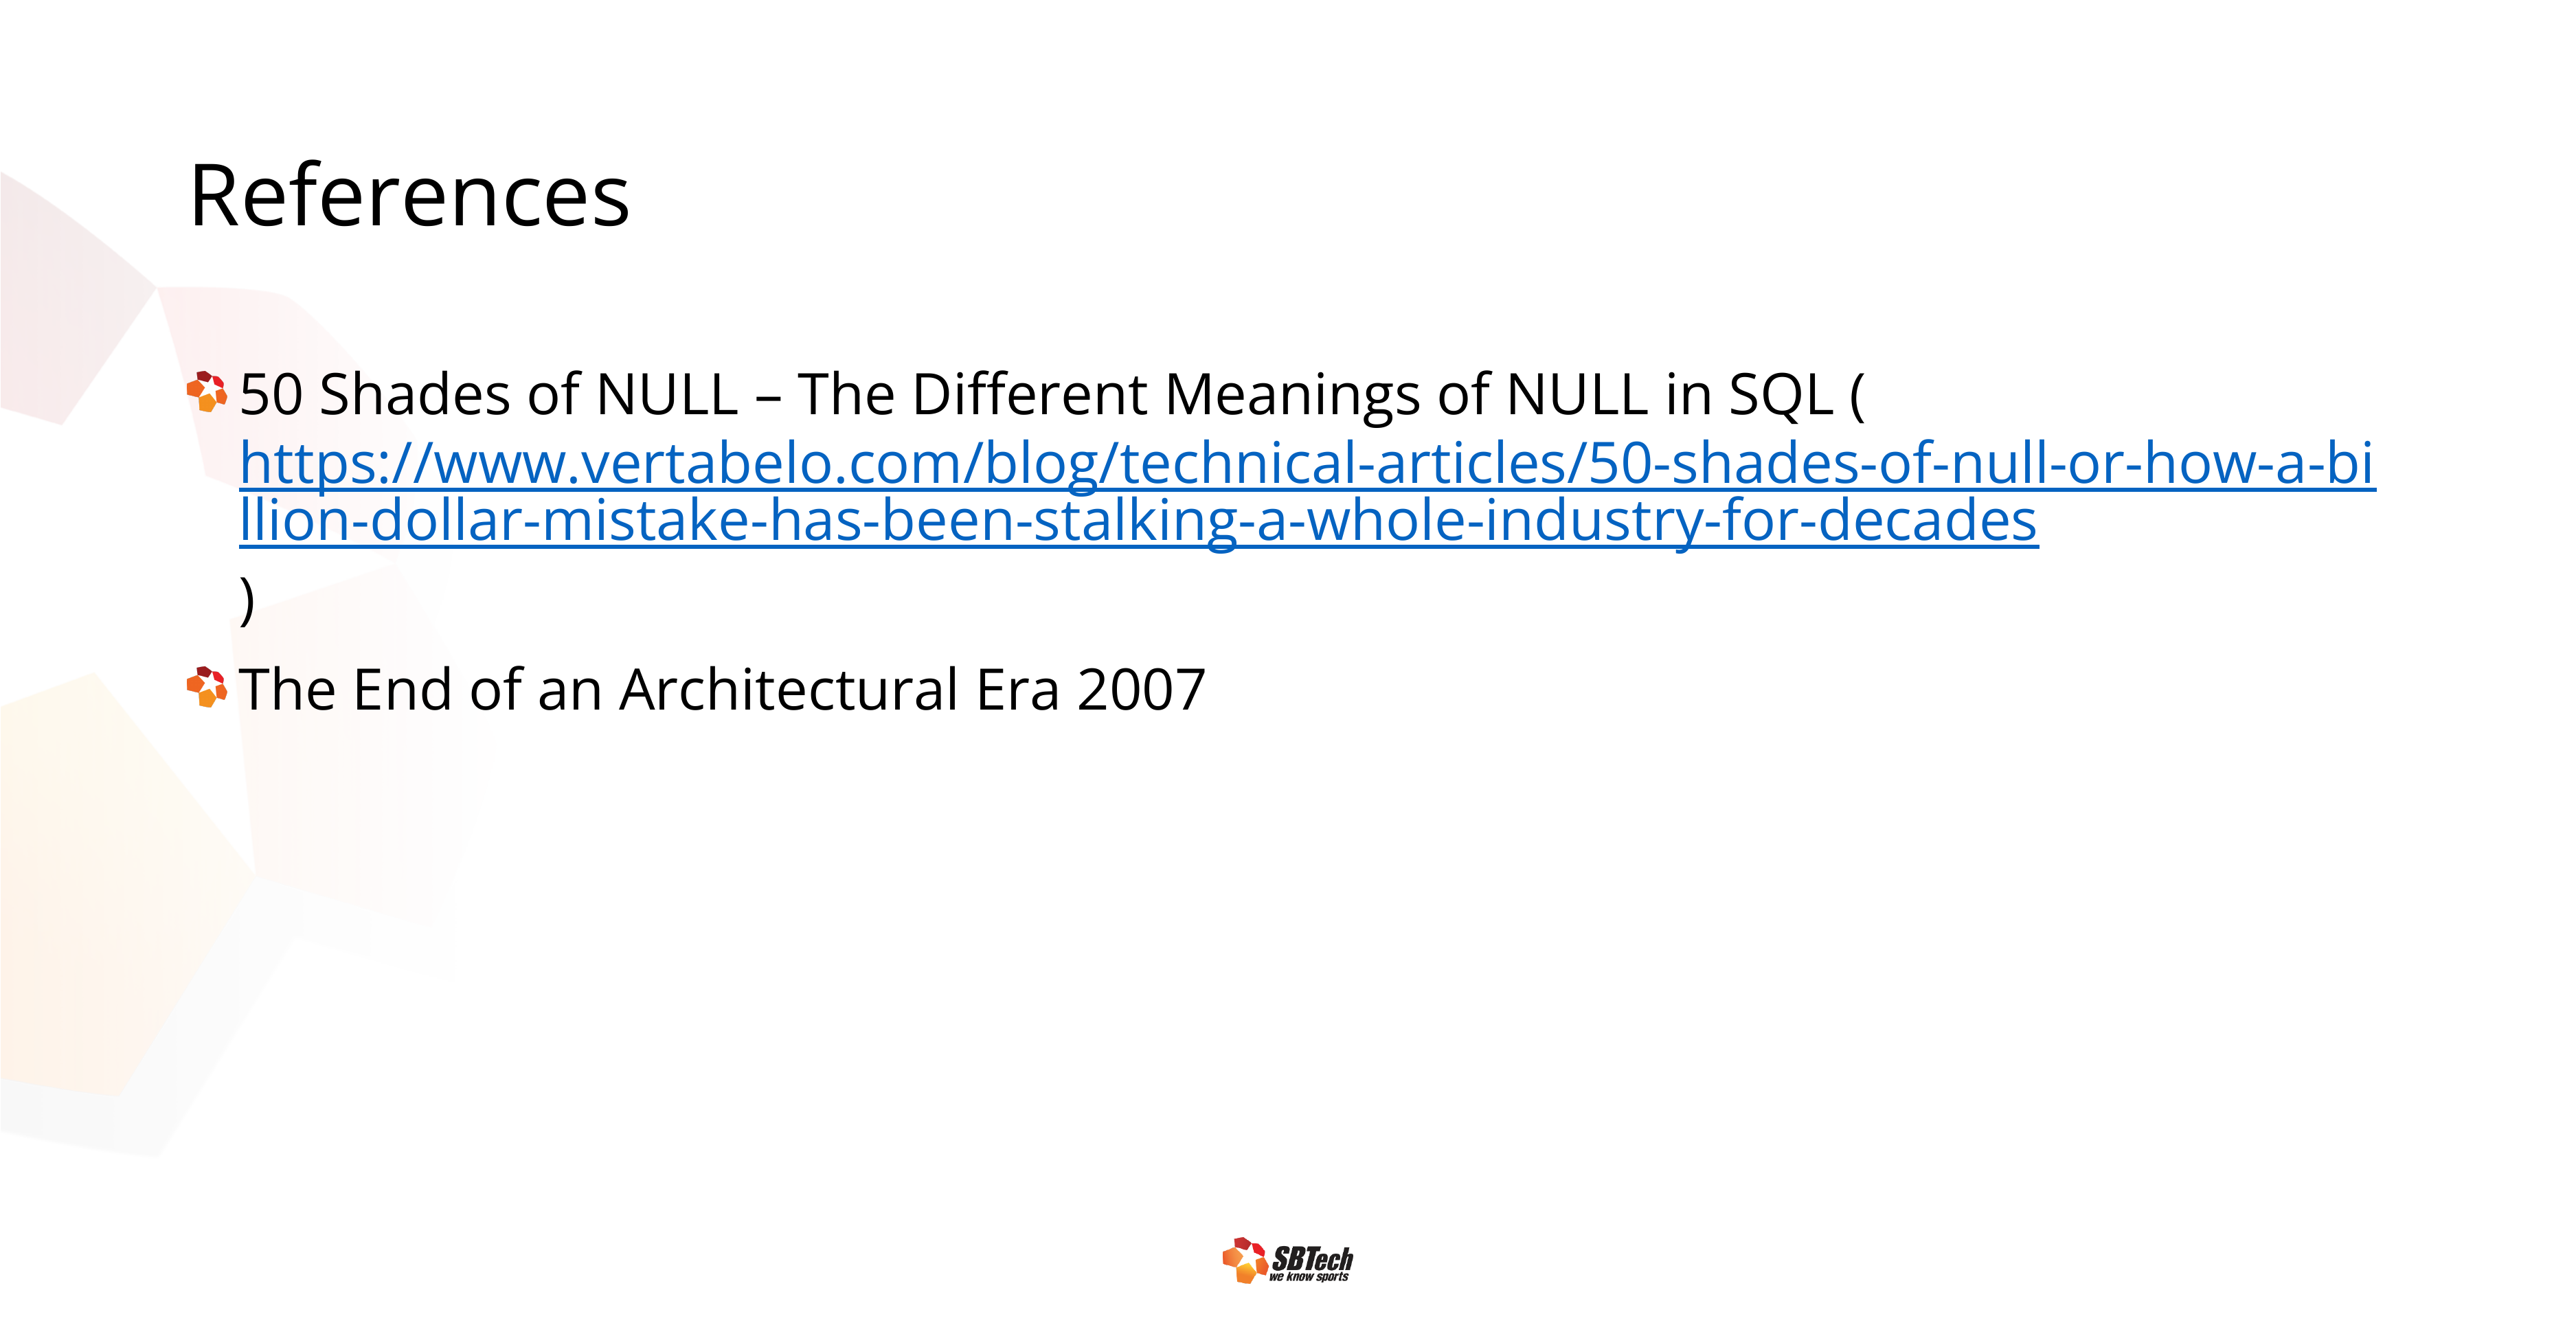

# References
50 Shades of NULL – The Different Meanings of NULL in SQL (https://www.vertabelo.com/blog/technical-articles/50-shades-of-null-or-how-a-billion-dollar-mistake-has-been-stalking-a-whole-industry-for-decades)
The End of an Architectural Era 2007